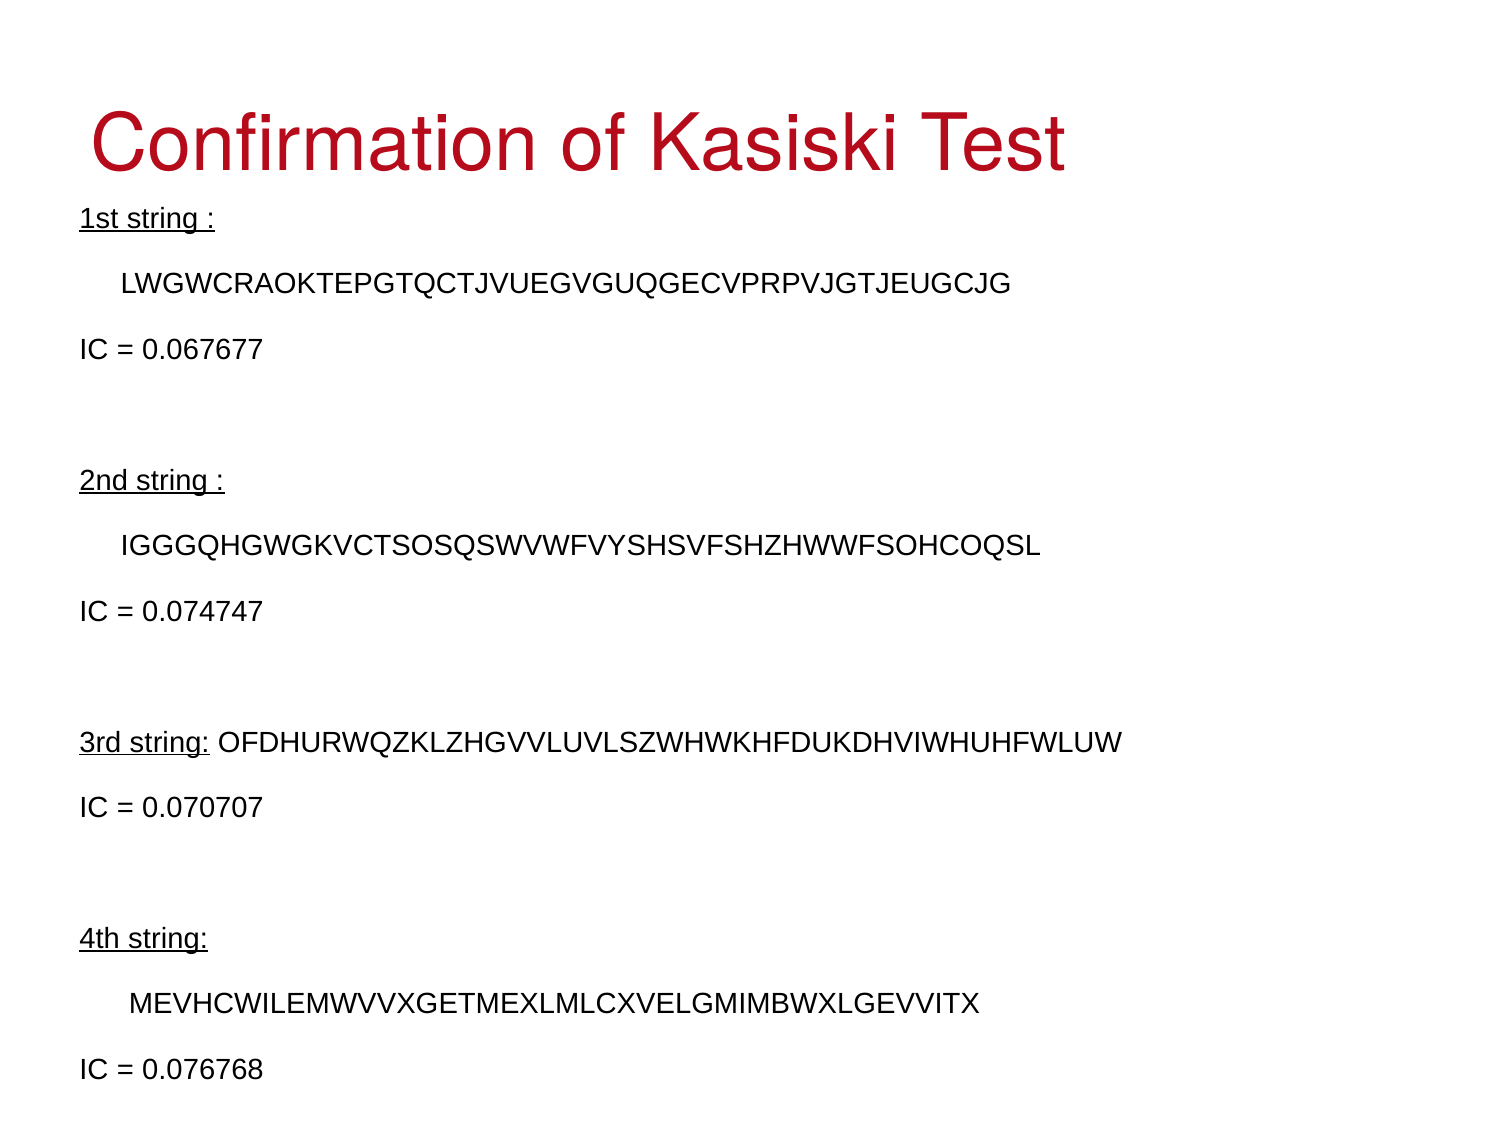

# Confirmation of Kasiski Test
1st string :
     LWGWCRAOKTEPGTQCTJVUEGVGUQGECVPRPVJGTJEUGCJG
IC = 0.067677

2nd string :
     IGGGQHGWGKVCTSOSQSWVWFVYSHSVFSHZHWWFSOHCOQSL
IC = 0.074747

3rd string: OFDHURWQZKLZHGVVLUVLSZWHWKHFDUKDHVIWHUHFWLUW
IC = 0.070707

4th string:
      MEVHCWILEMWVVXGETMEXLMLCXVELGMIMBWXLGEVVITX
IC = 0.076768